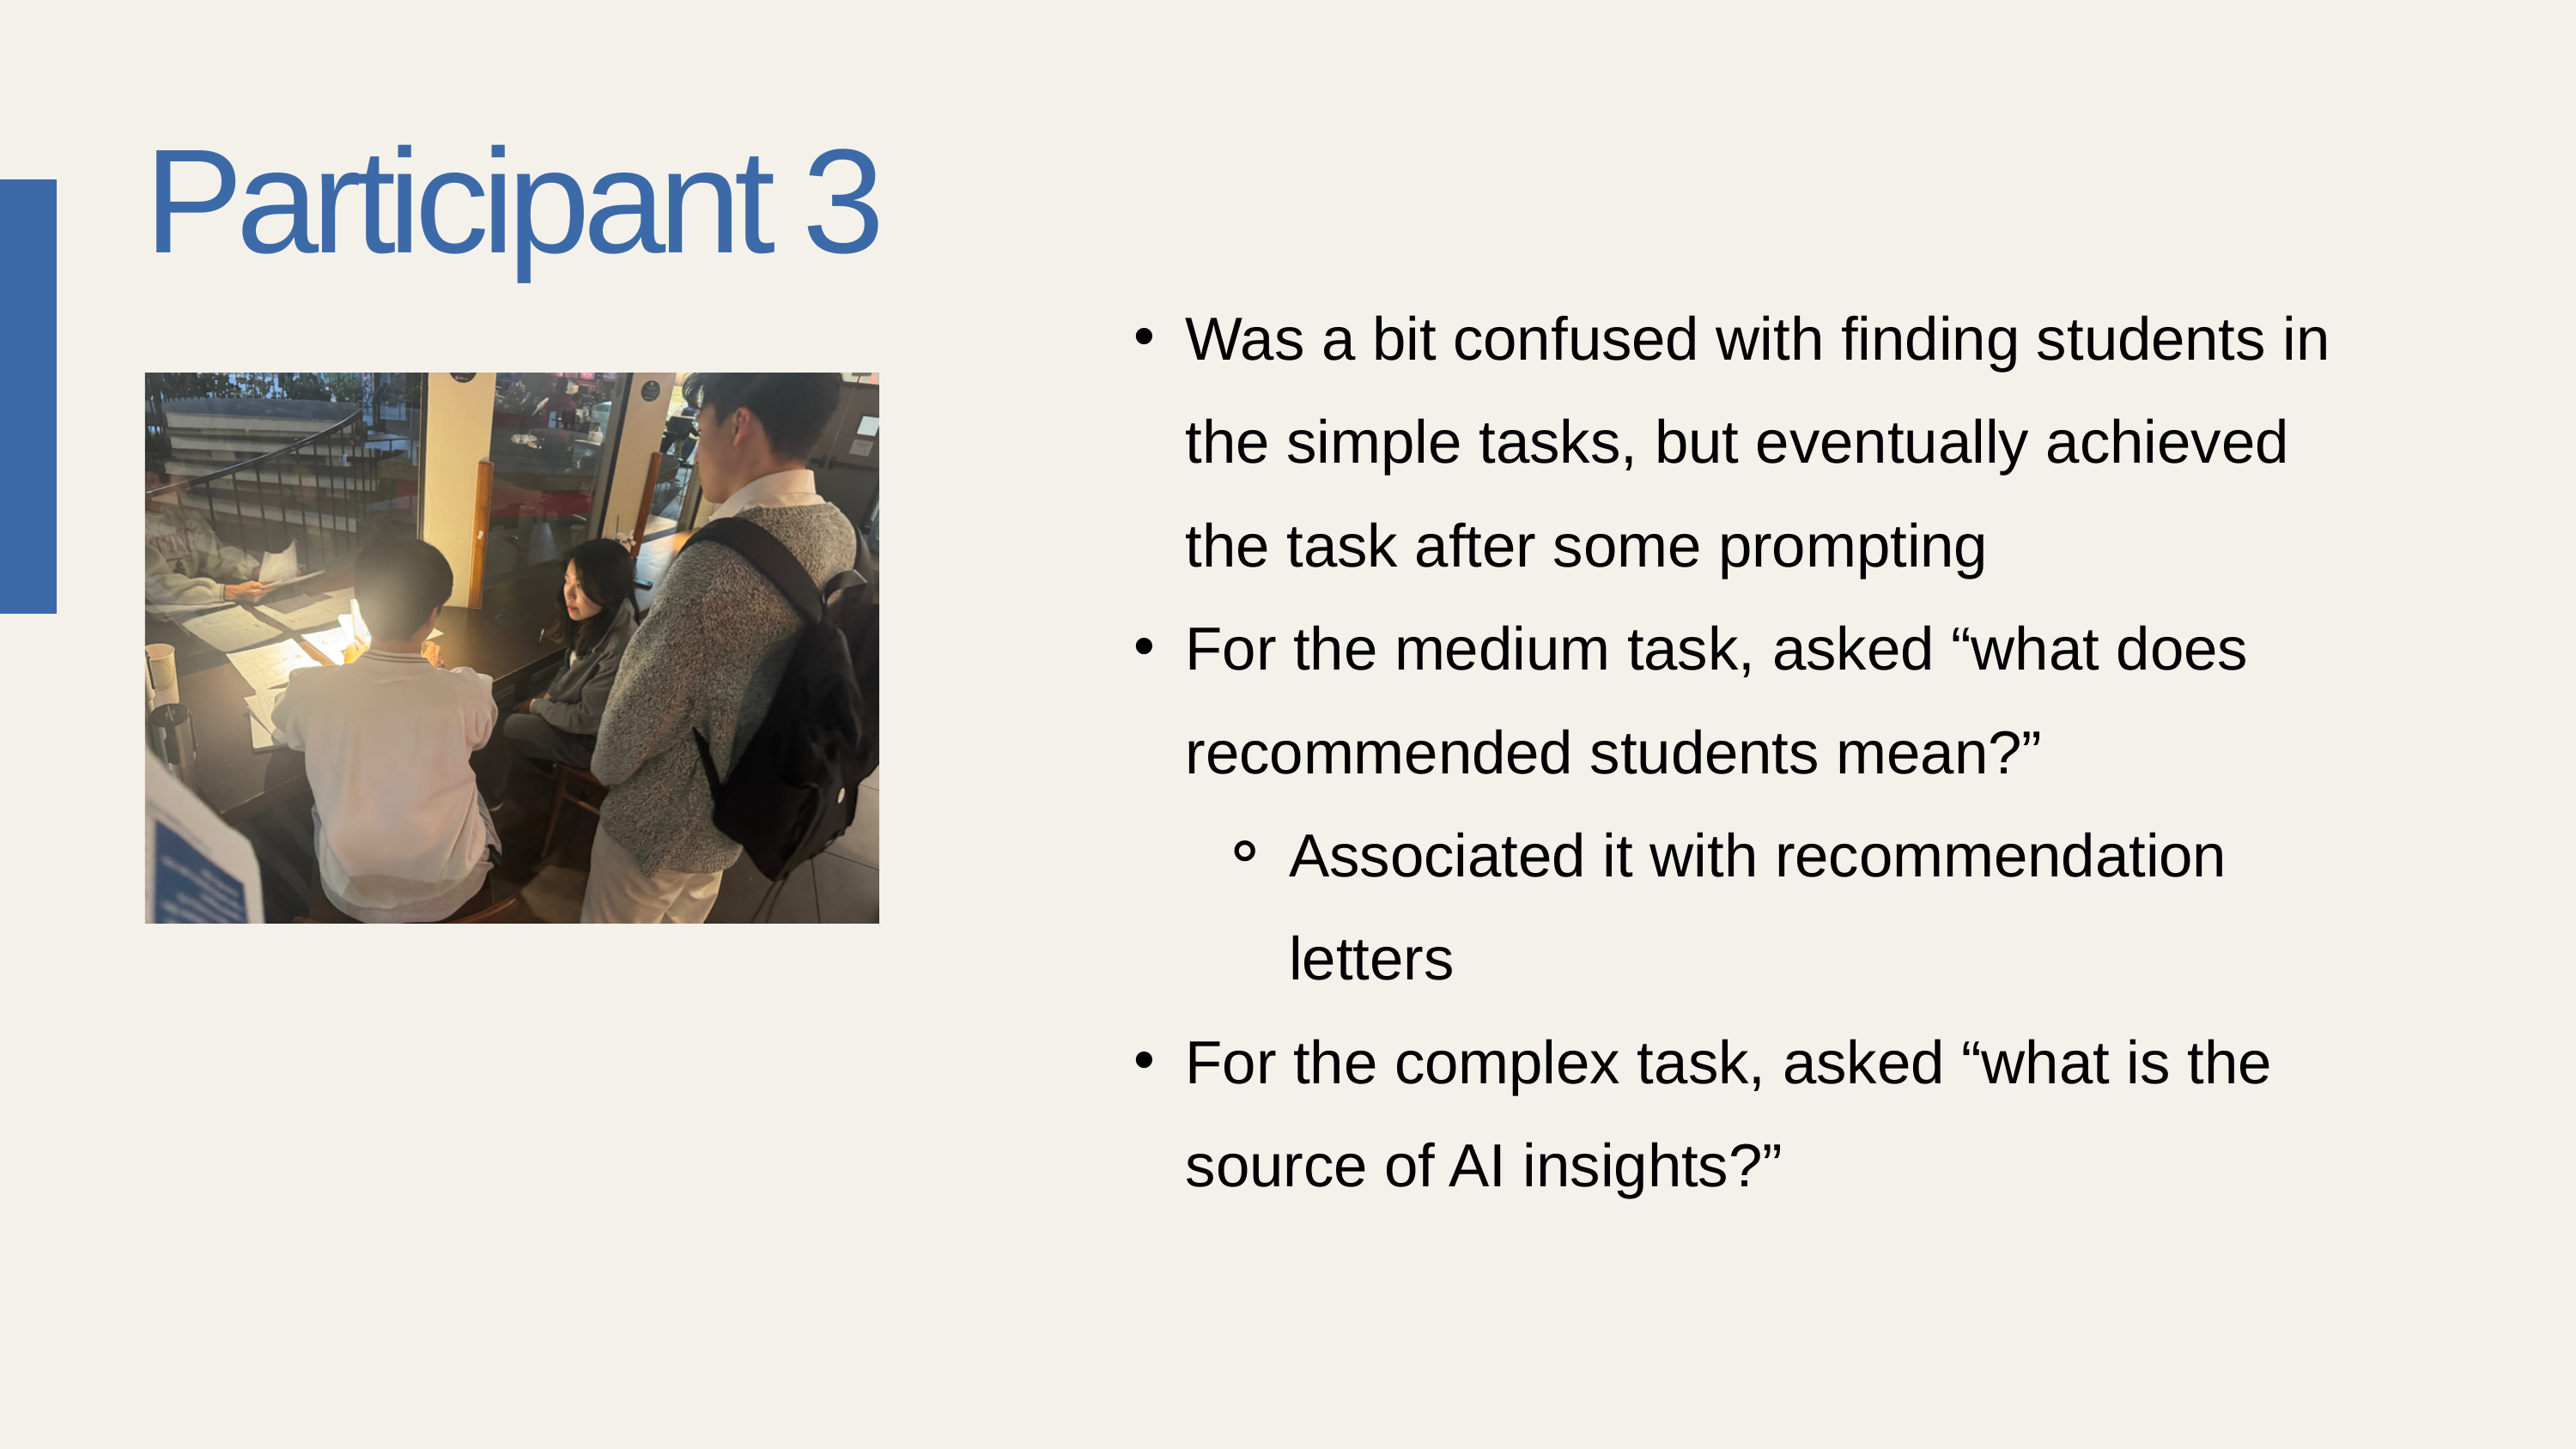

Participant 3

Was a bit confused with finding students in the simple tasks, but eventually achieved the task after some prompting
For the medium task, asked “what does recommended students mean?”
Associated it with recommendation letters
For the complex task, asked “what is the source of AI insights?”